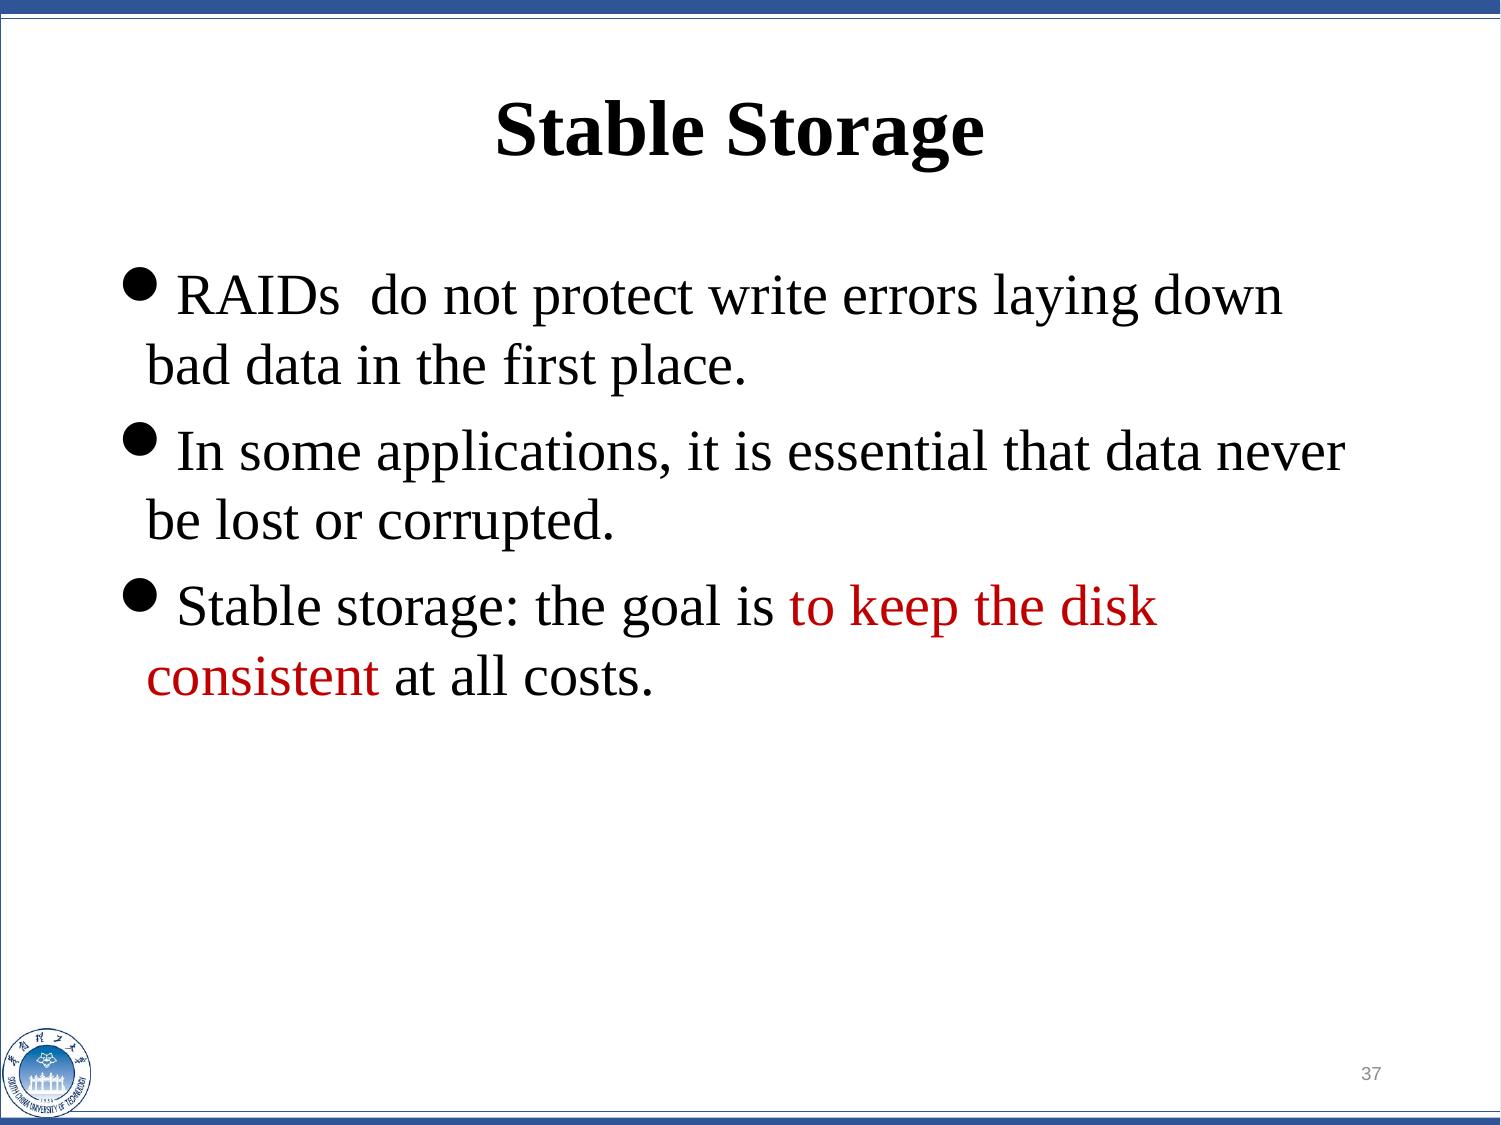

# Stable Storage
RAIDs  do not protect write errors laying down bad data in the first place.
In some applications, it is essential that data never be lost or corrupted.
Stable storage: the goal is to keep the disk consistent at all costs.

37